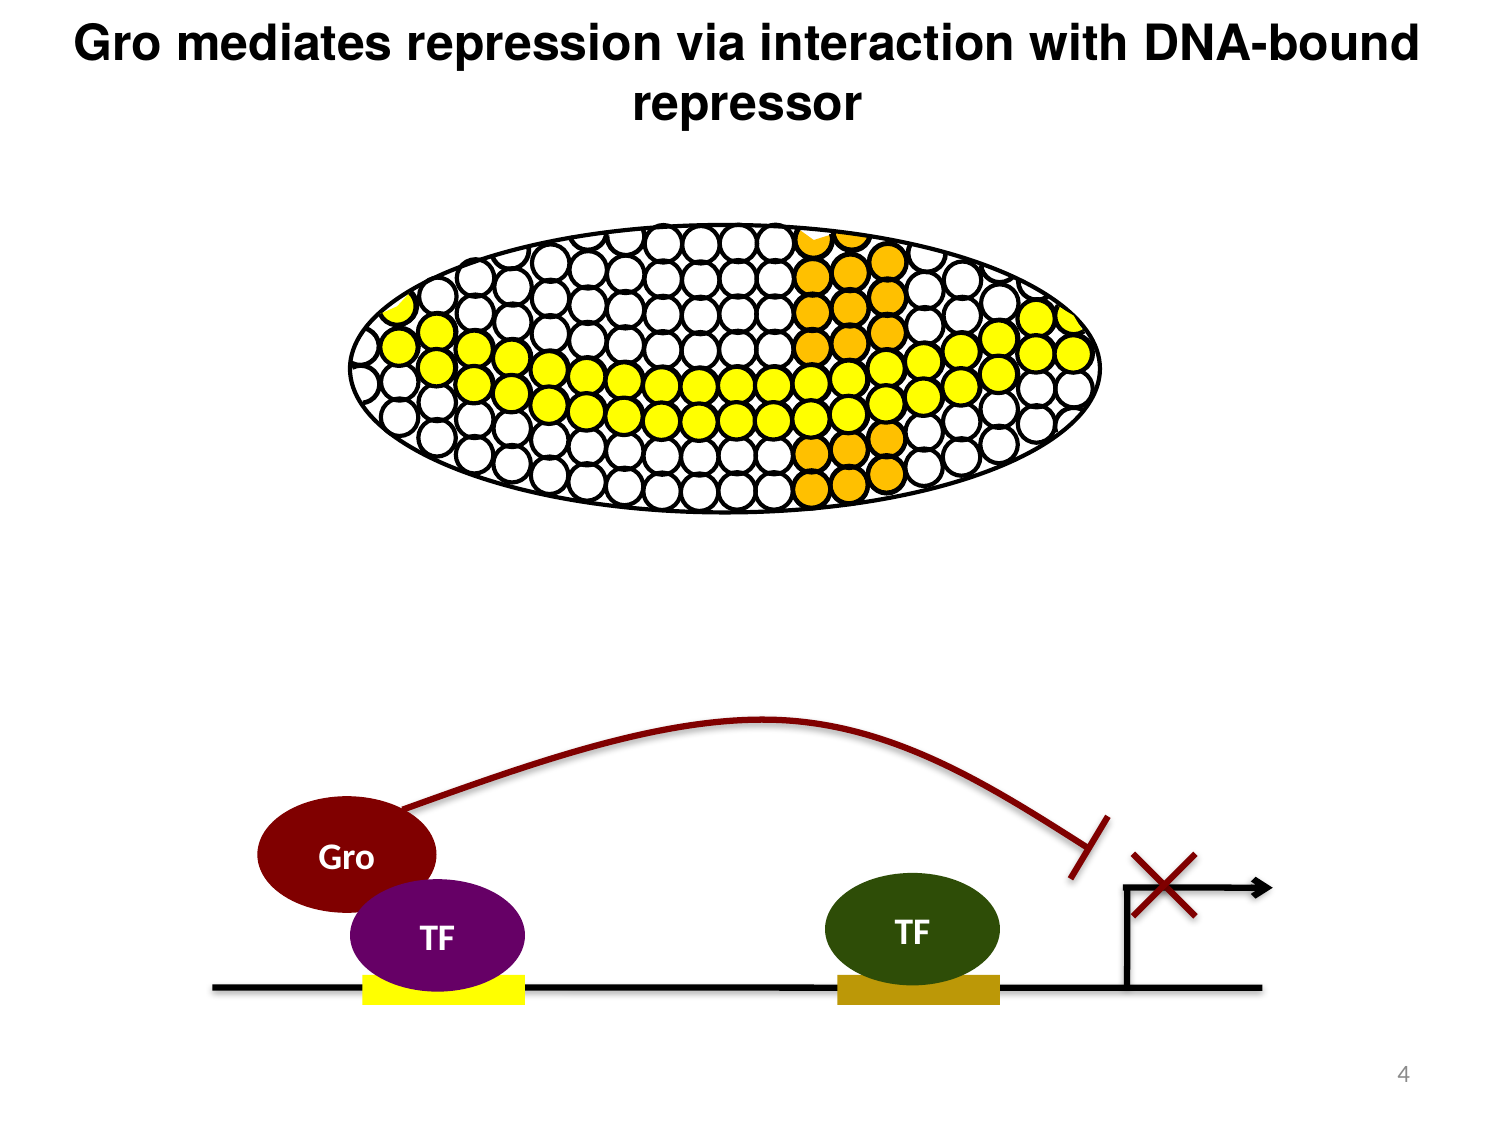

Gro mediates repression via interaction with DNA-bound repressor

Gro
TF
TF

4